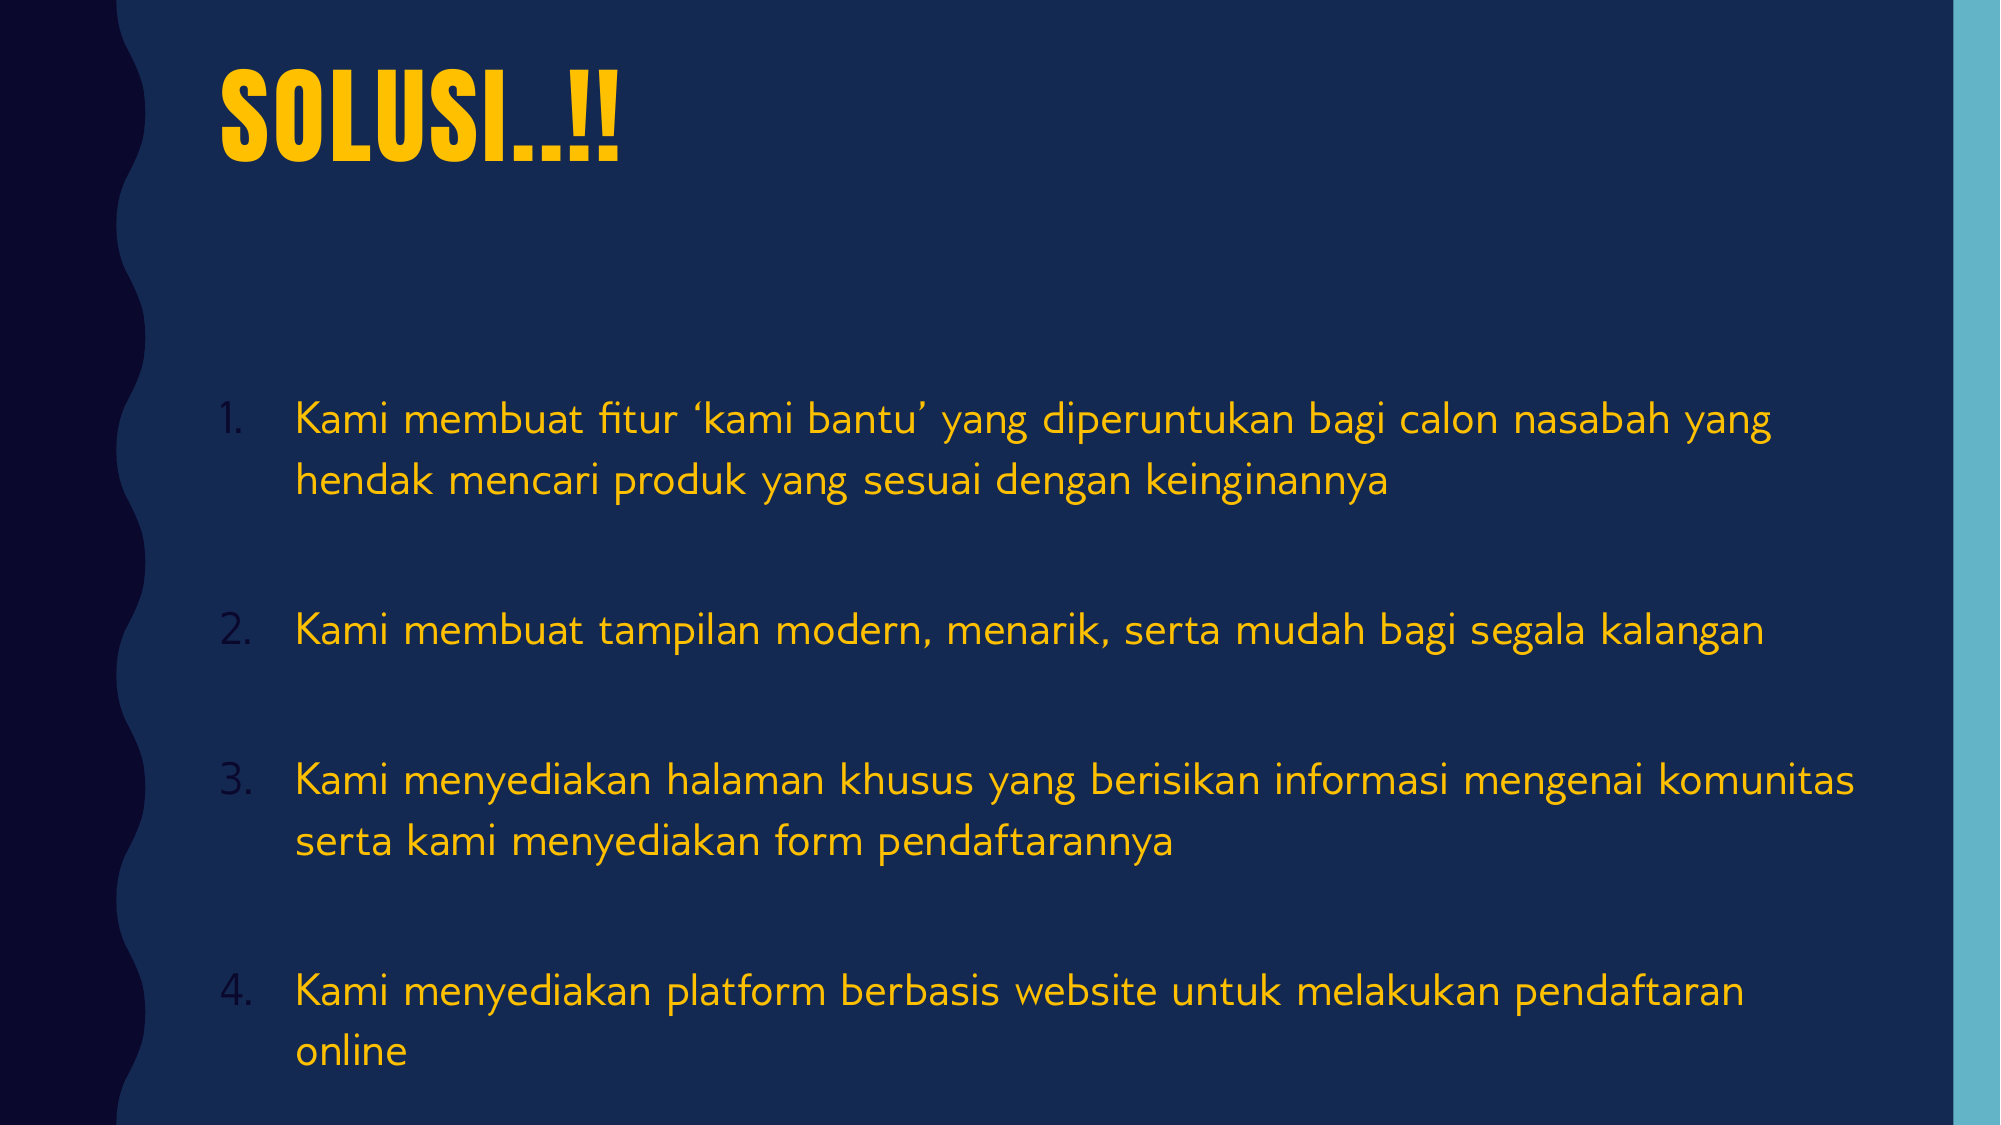

# Solusi..!!
Kami membuat fitur ‘kami bantu’ yang diperuntukan bagi calon nasabah yang hendak mencari produk yang sesuai dengan keinginannya

Kami membuat tampilan modern, menarik, serta mudah bagi segala kalangan

Kami menyediakan halaman khusus yang berisikan informasi mengenai komunitas serta kami menyediakan form pendaftarannya

Kami menyediakan platform berbasis website untuk melakukan pendaftaran online